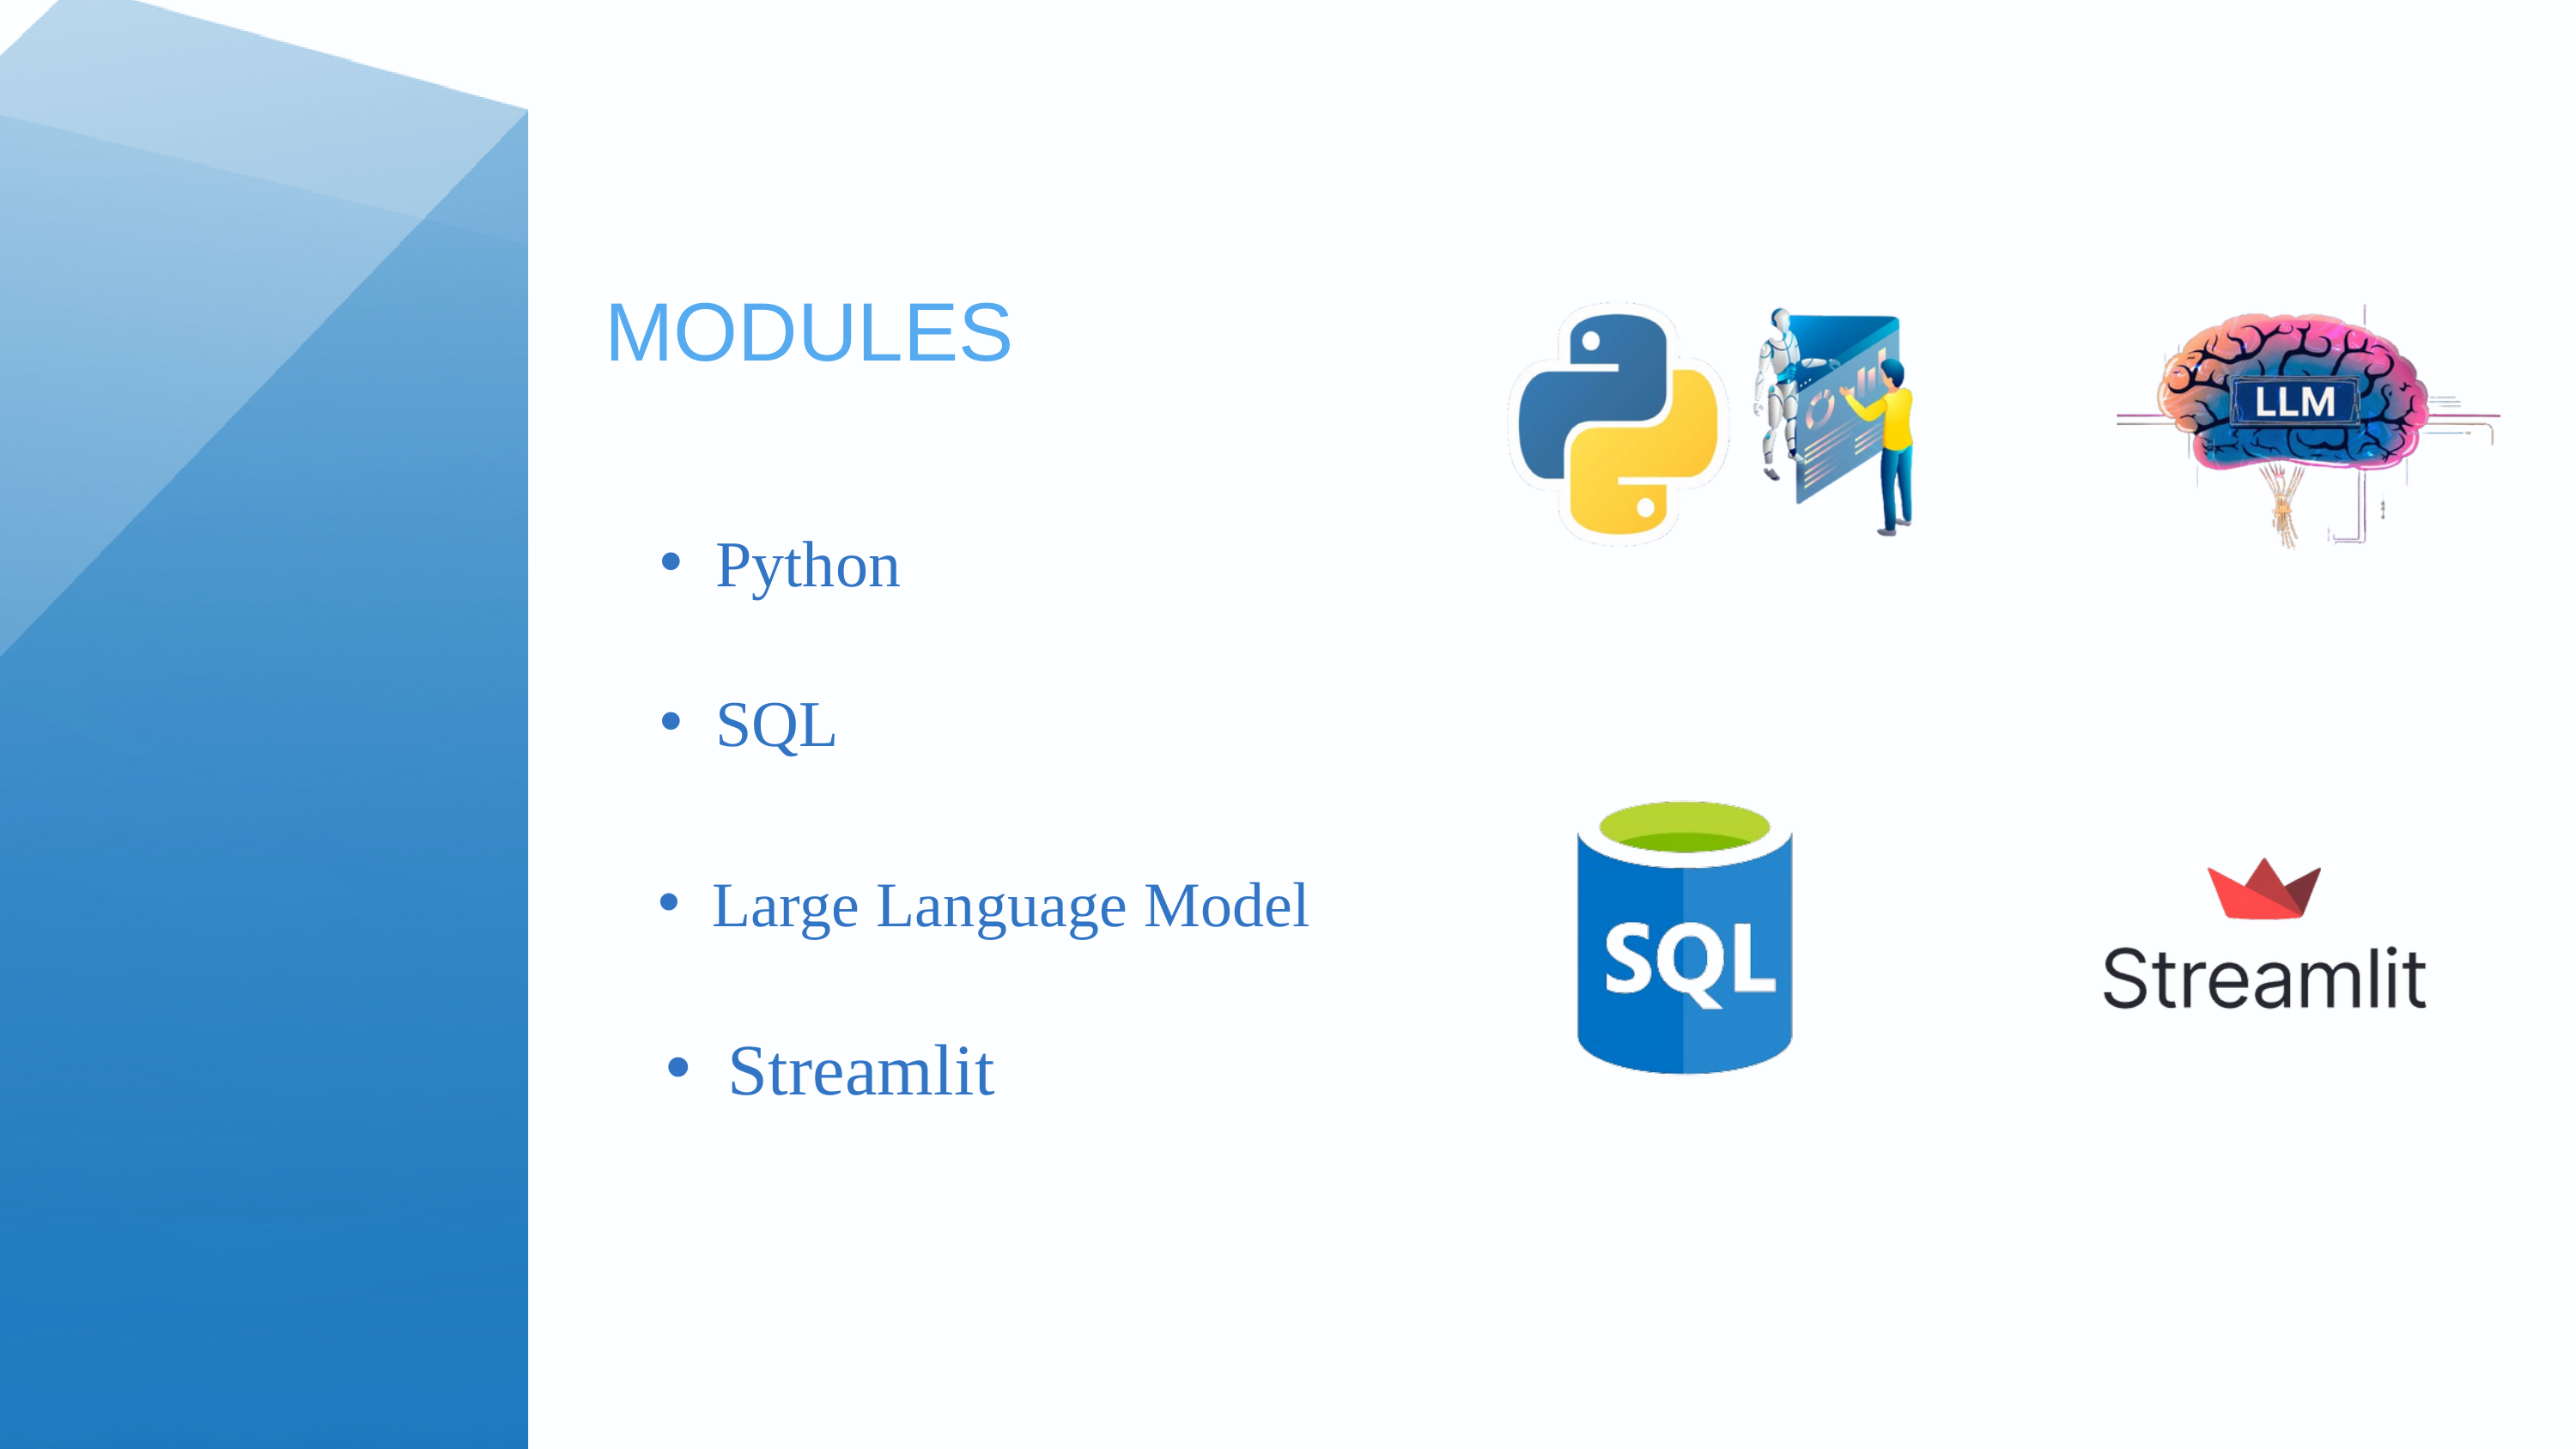

MODULES

Python

SQL

Large Language Model

Streamlit